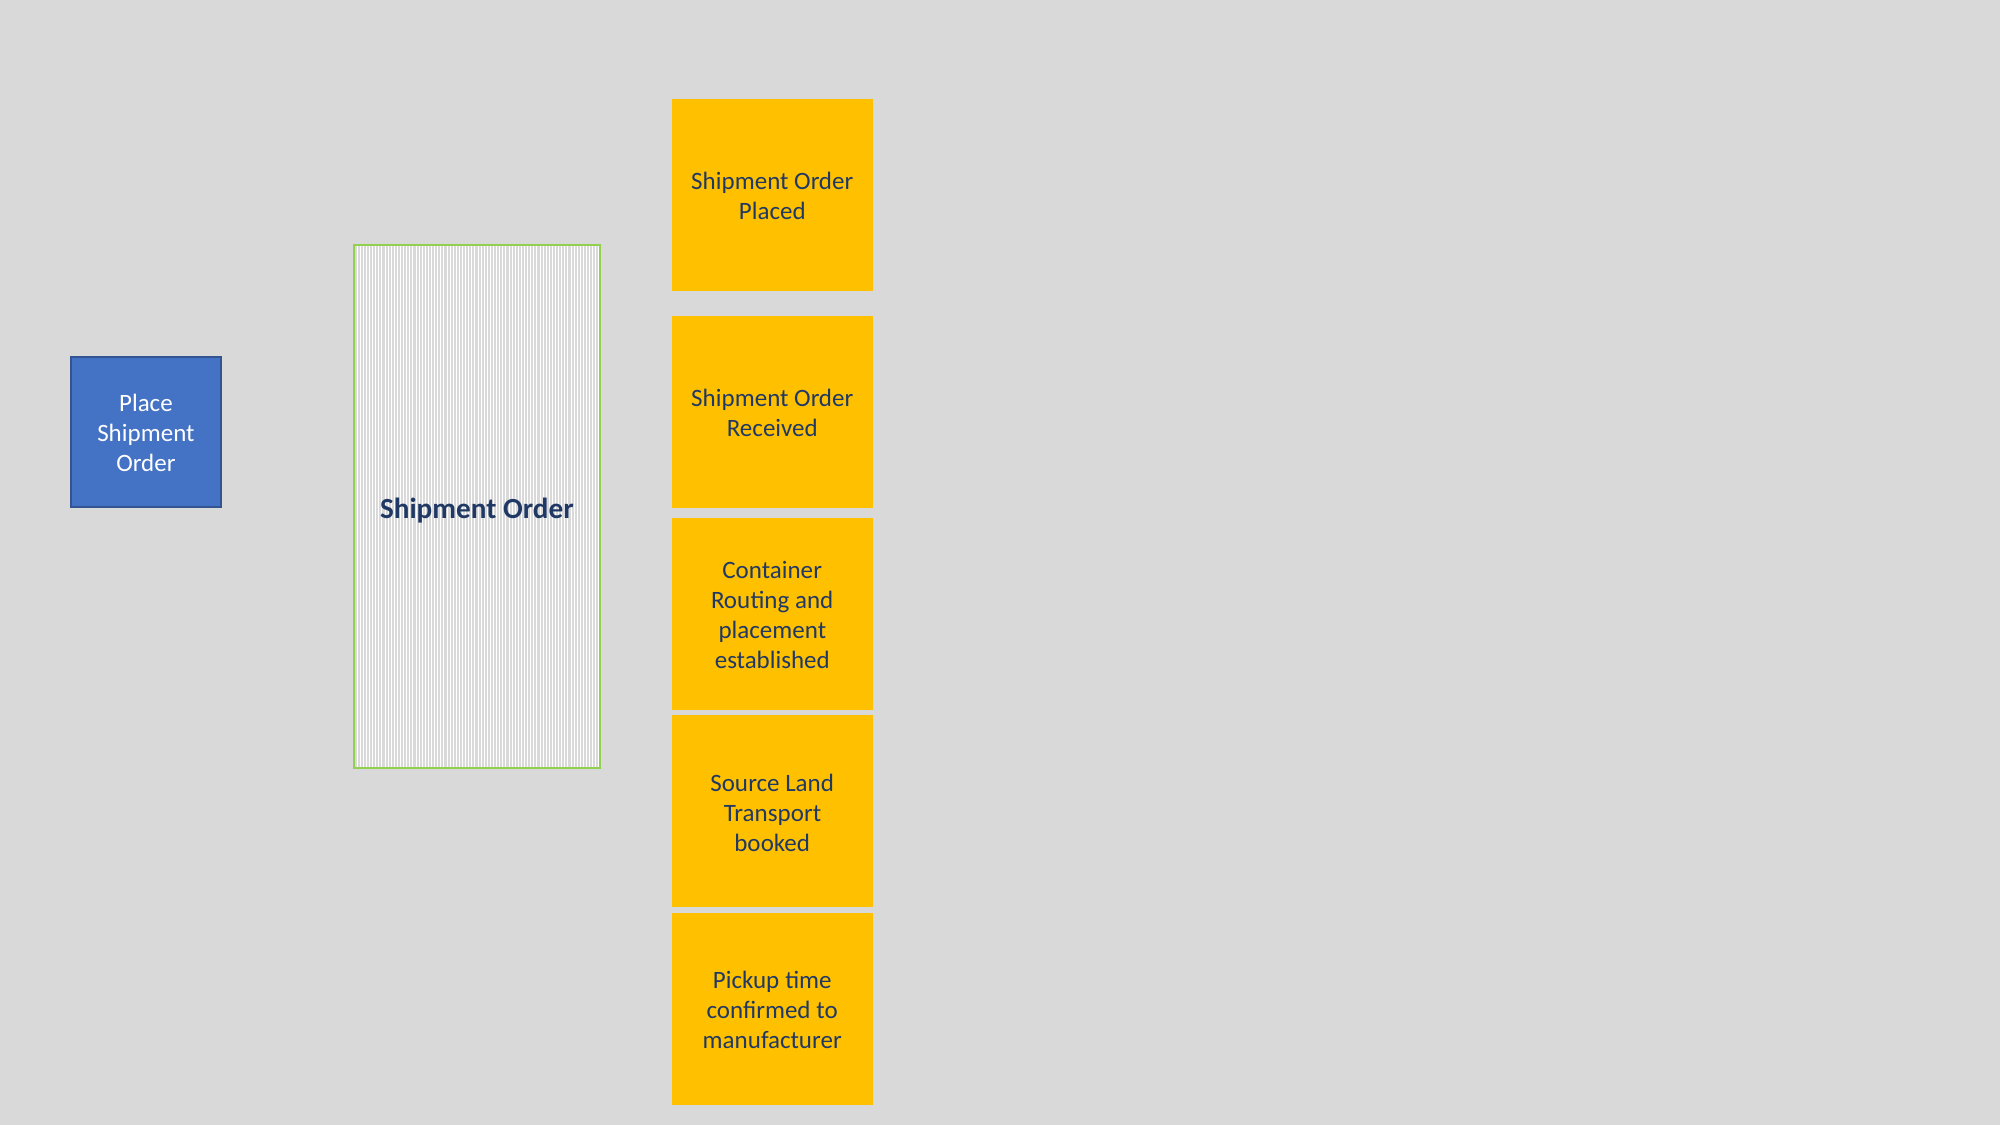

Shipment Order Placed
Shipment Order
Shipment Order Received
Place Shipment Order
Container Routing and placement established
Source Land Transport booked
Pickup time confirmed to manufacturer